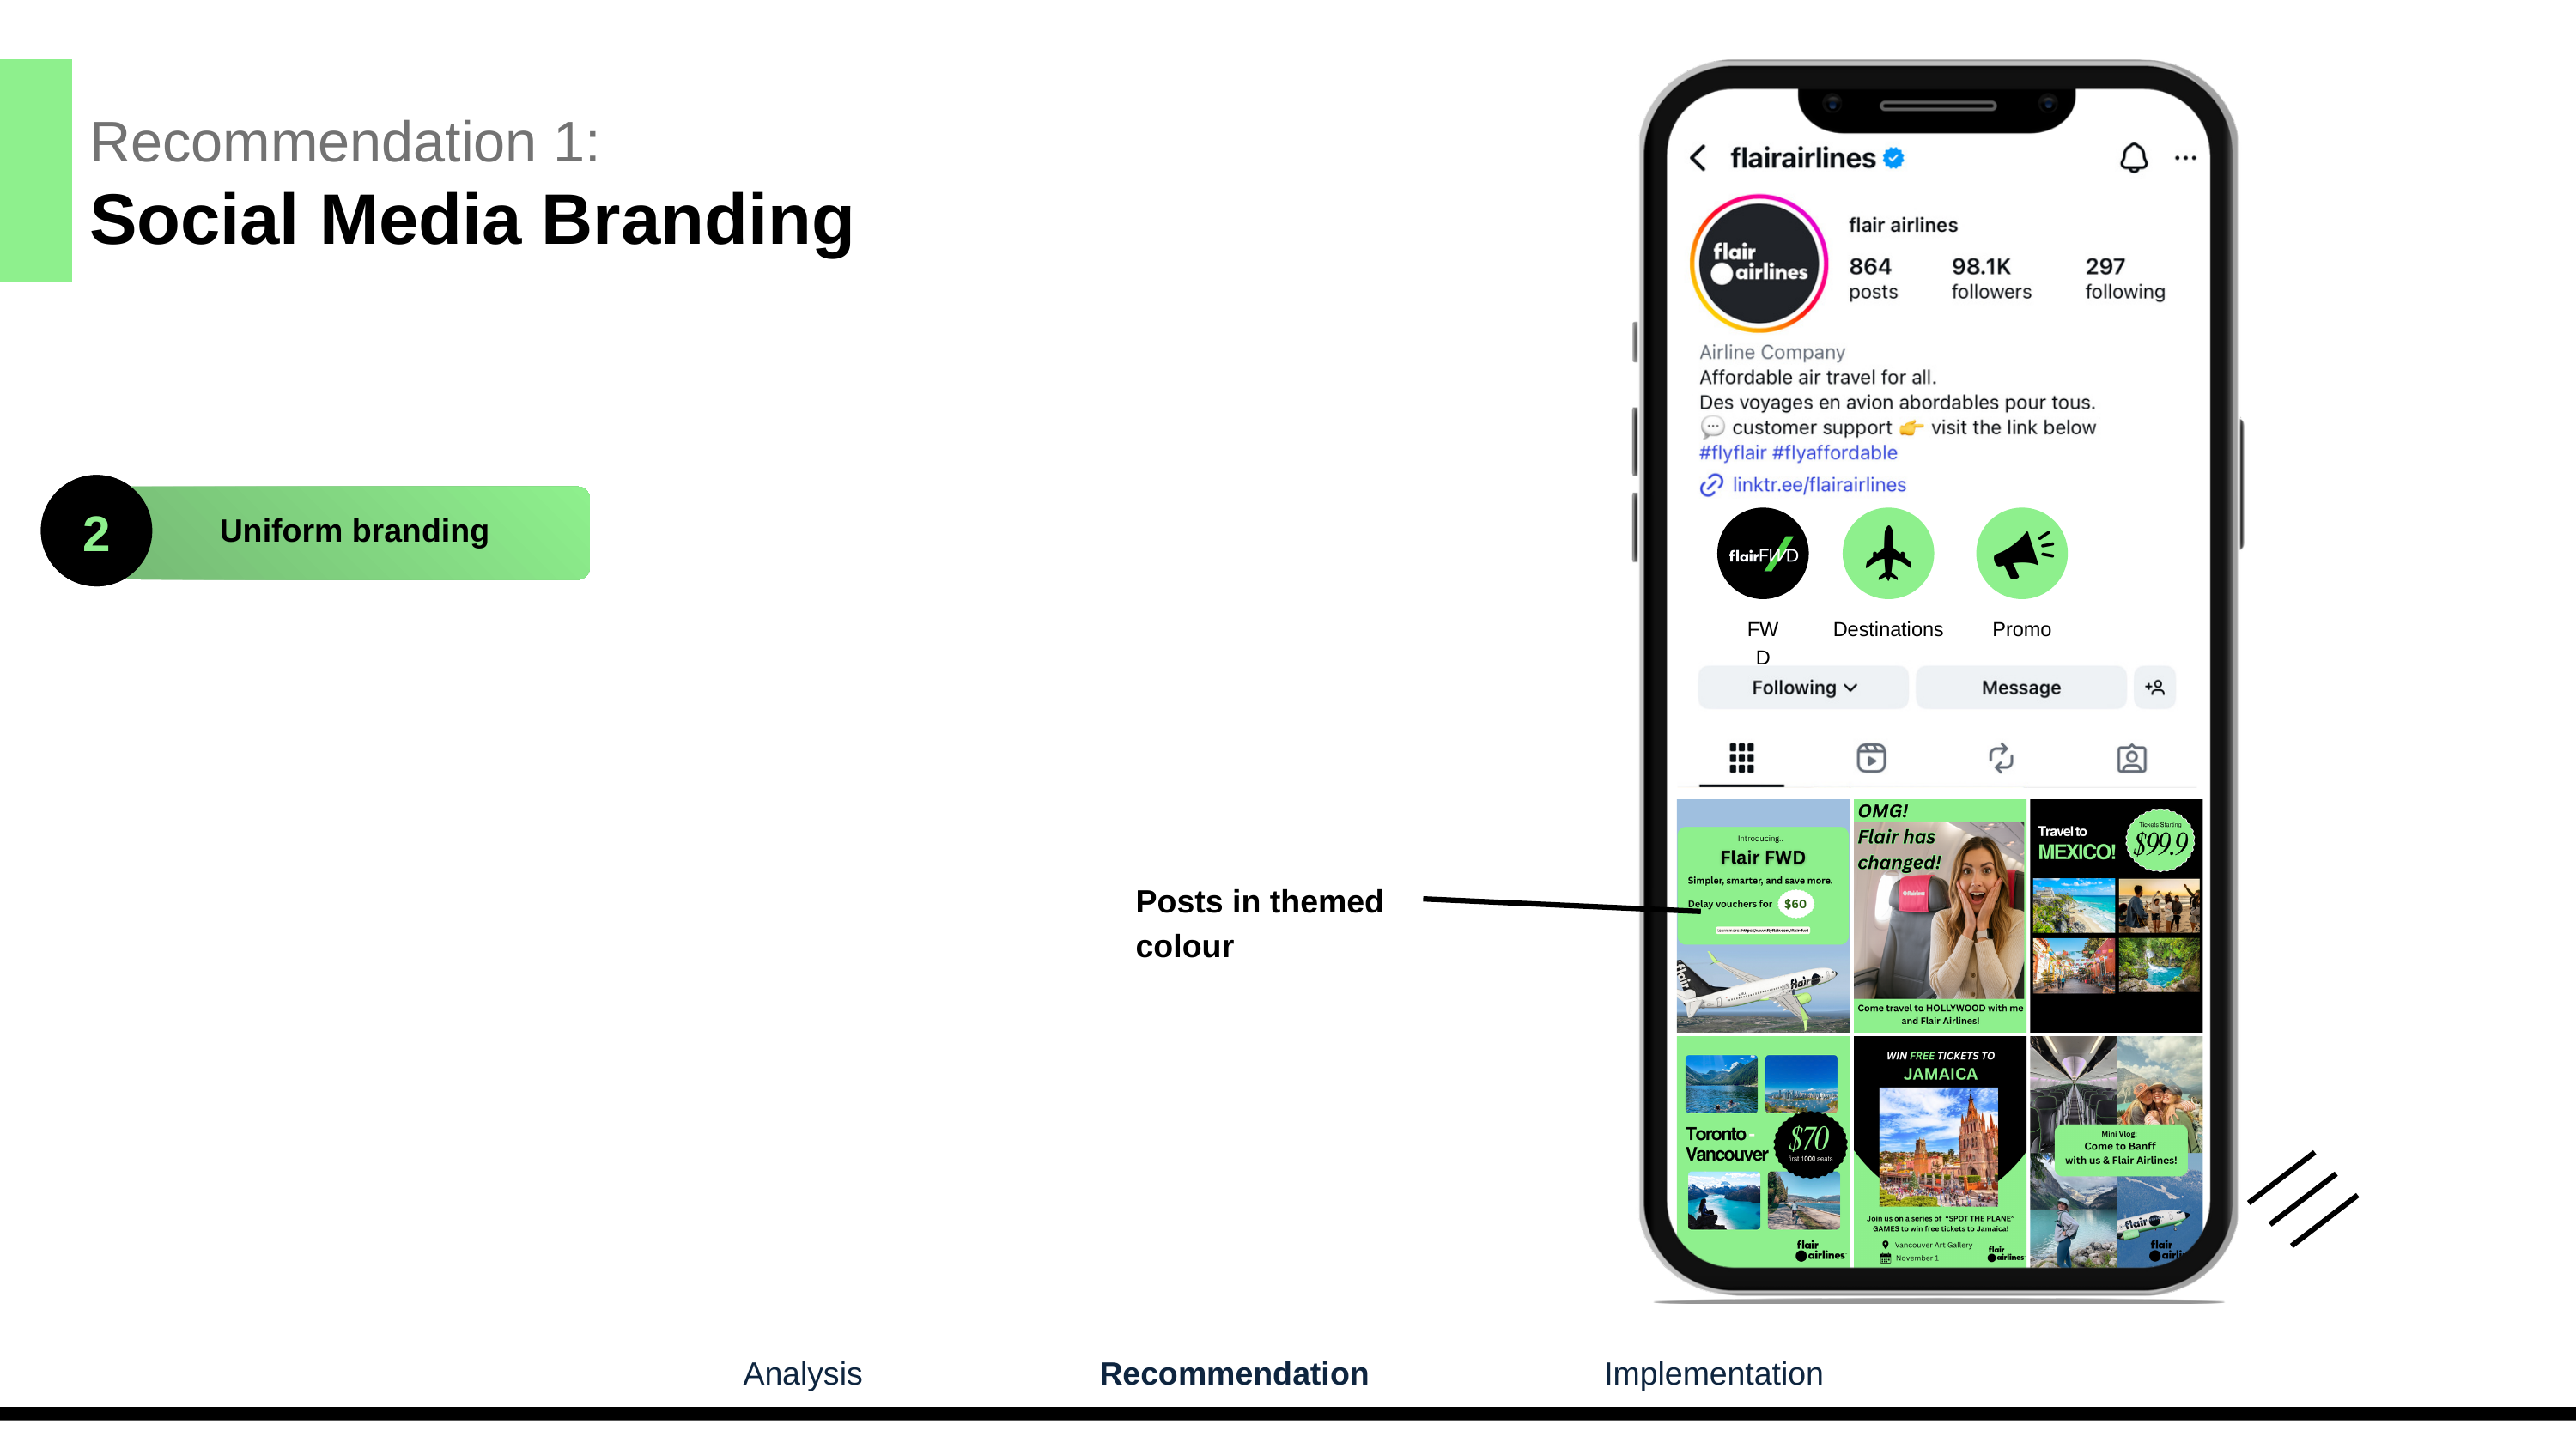

FWD
Destinations
Promo

Recommendation 1:
Social Media Branding

2

2

Uniform branding

Uniform branding
Posts in themed colour

Analysis
Recommendation
Implementation